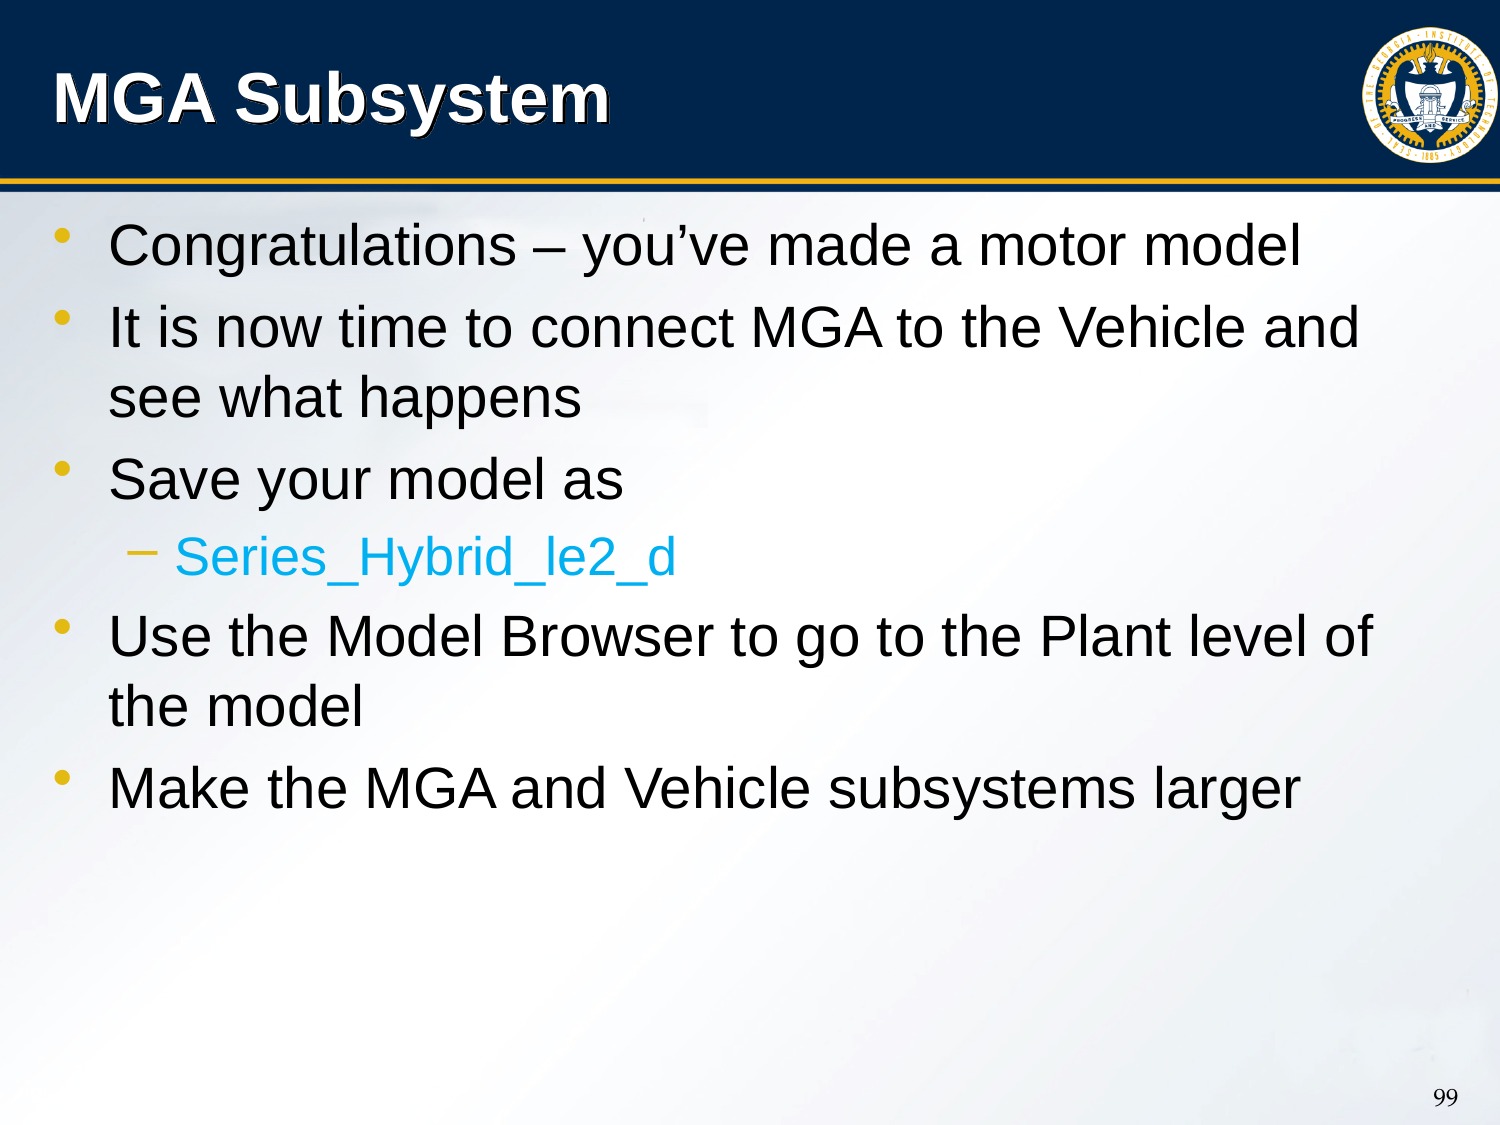

# MGA Subsystem

Congratulations – you’ve made a motor model
It is now time to connect MGA to the Vehicle and see what happens
Save your model as
Series_Hybrid_le2_d
Use the Model Browser to go to the Plant level of the model
Make the MGA and Vehicle subsystems larger